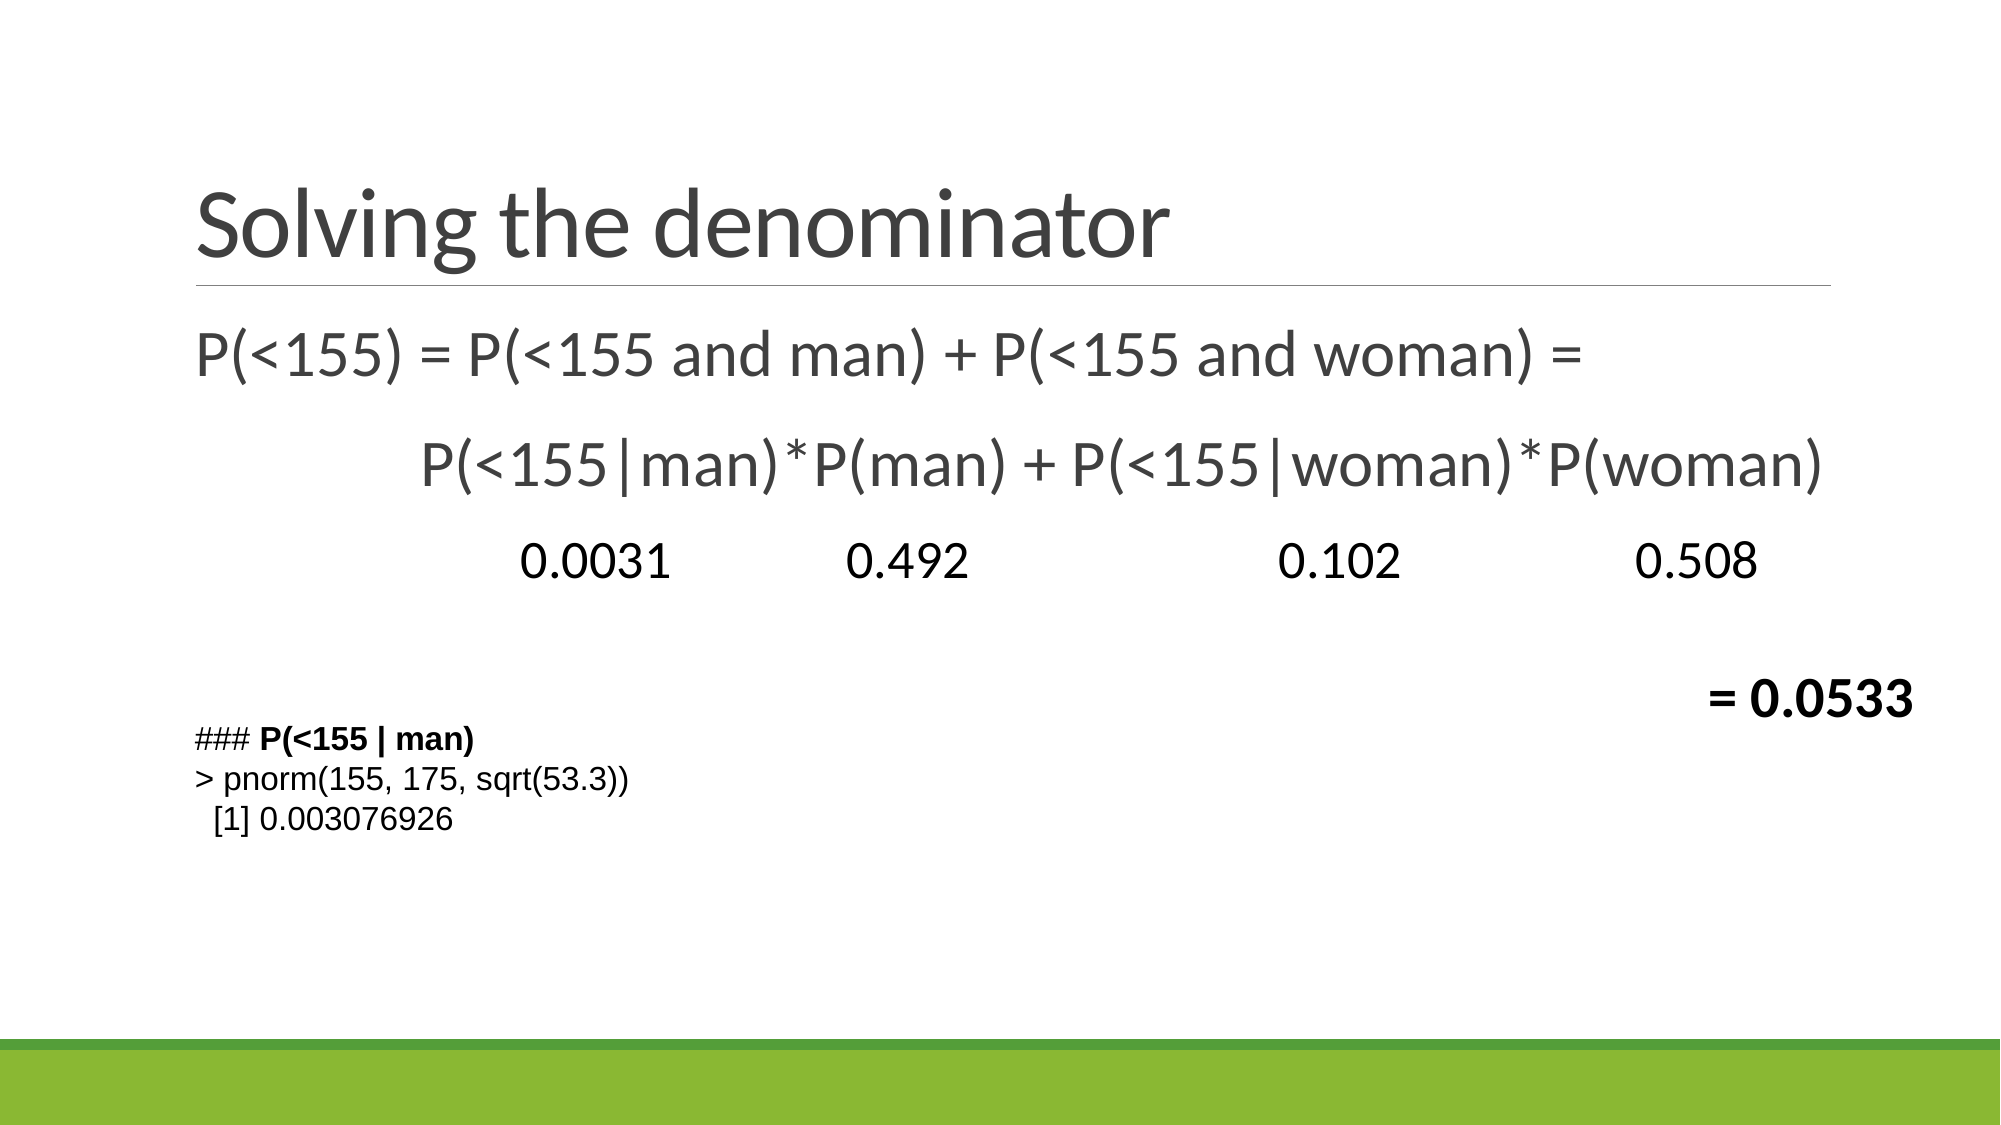

# Solving the denominator
P(<155) = P(<155 and man) + P(<155 and woman) =
               P(<155|man)*P(man) + P(<155|woman)*P(woman)
0.0031
0.492
0.102
0.508
= 0.0533

### P(<155 | man)
> pnorm(155, 175, sqrt(53.3))
  [1] 0.003076926